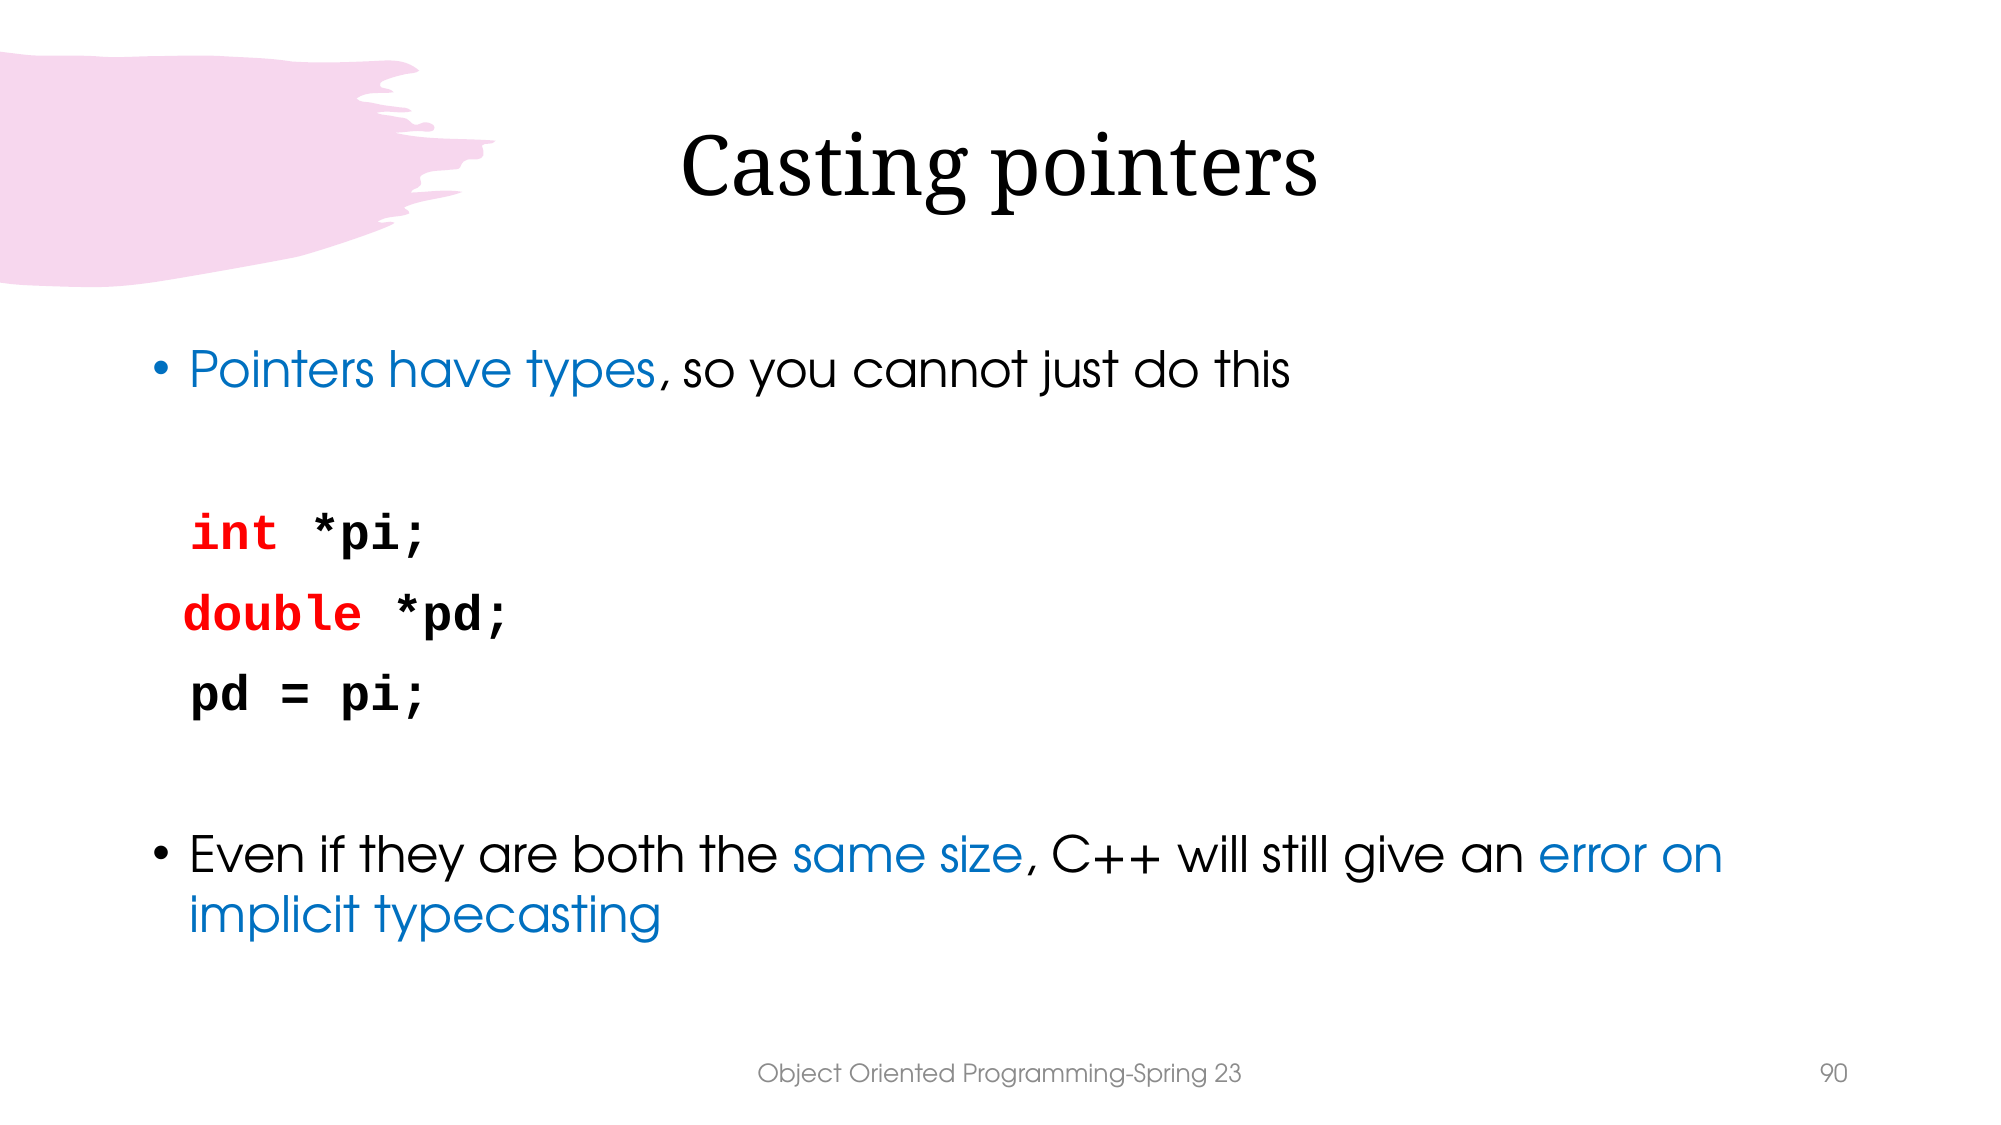

# Casting pointers
Pointers have types, so you cannot just do this

	int *pi;
 double *pd;
	pd = pi;

Even if they are both the same size, C++ will still give an error on implicit typecasting
Object Oriented Programming-Spring 23
90